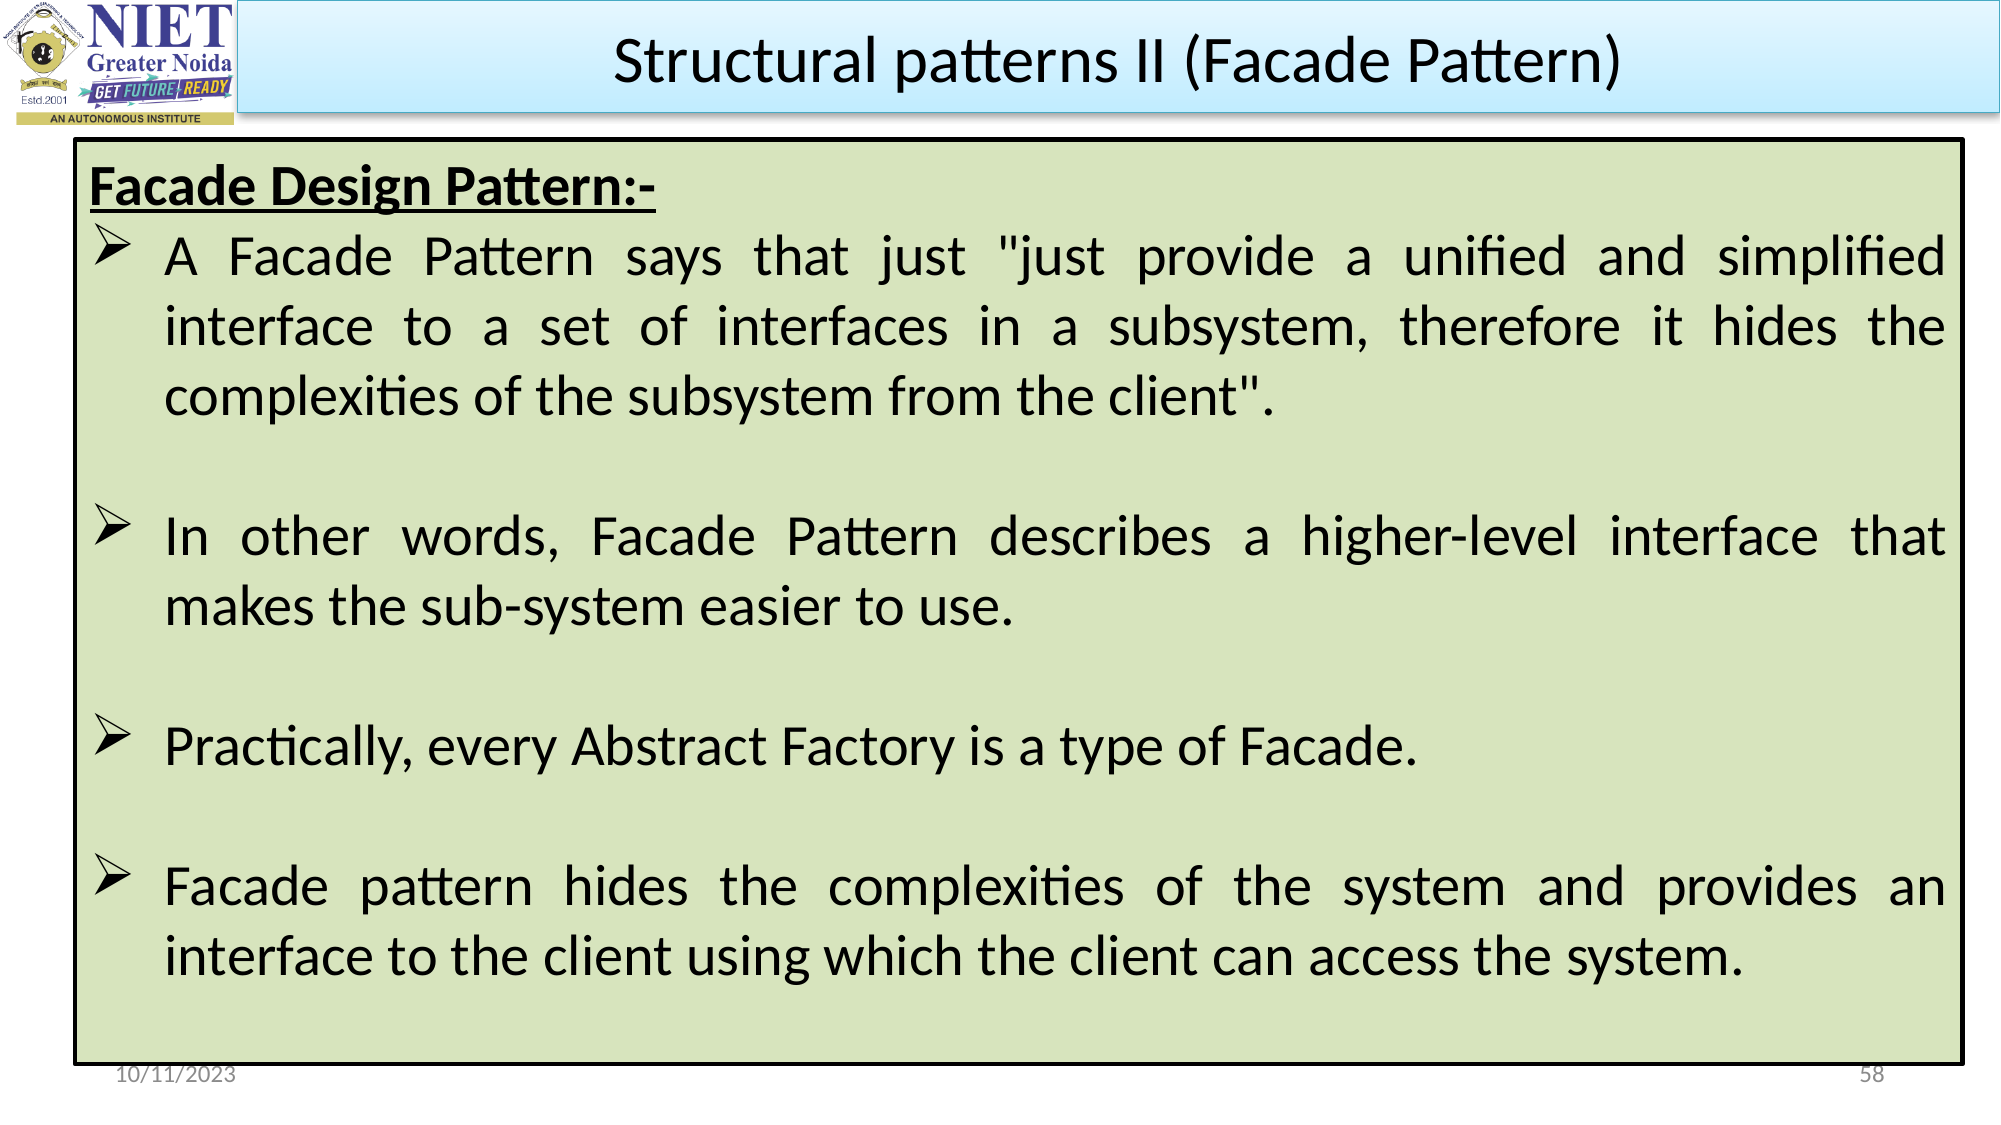

Structural patterns II (Facade Pattern)

Facade Design Pattern:-
A Facade Pattern says that just "just provide a unified and simplified interface to a set of interfaces in a subsystem, therefore it hides the complexities of the subsystem from the client".

In other words, Facade Pattern describes a higher-level interface that makes the sub-system easier to use.

Practically, every Abstract Factory is a type of Facade.

Facade pattern hides the complexities of the system and provides an interface to the client using which the client can access the system.

10/11/2023
58